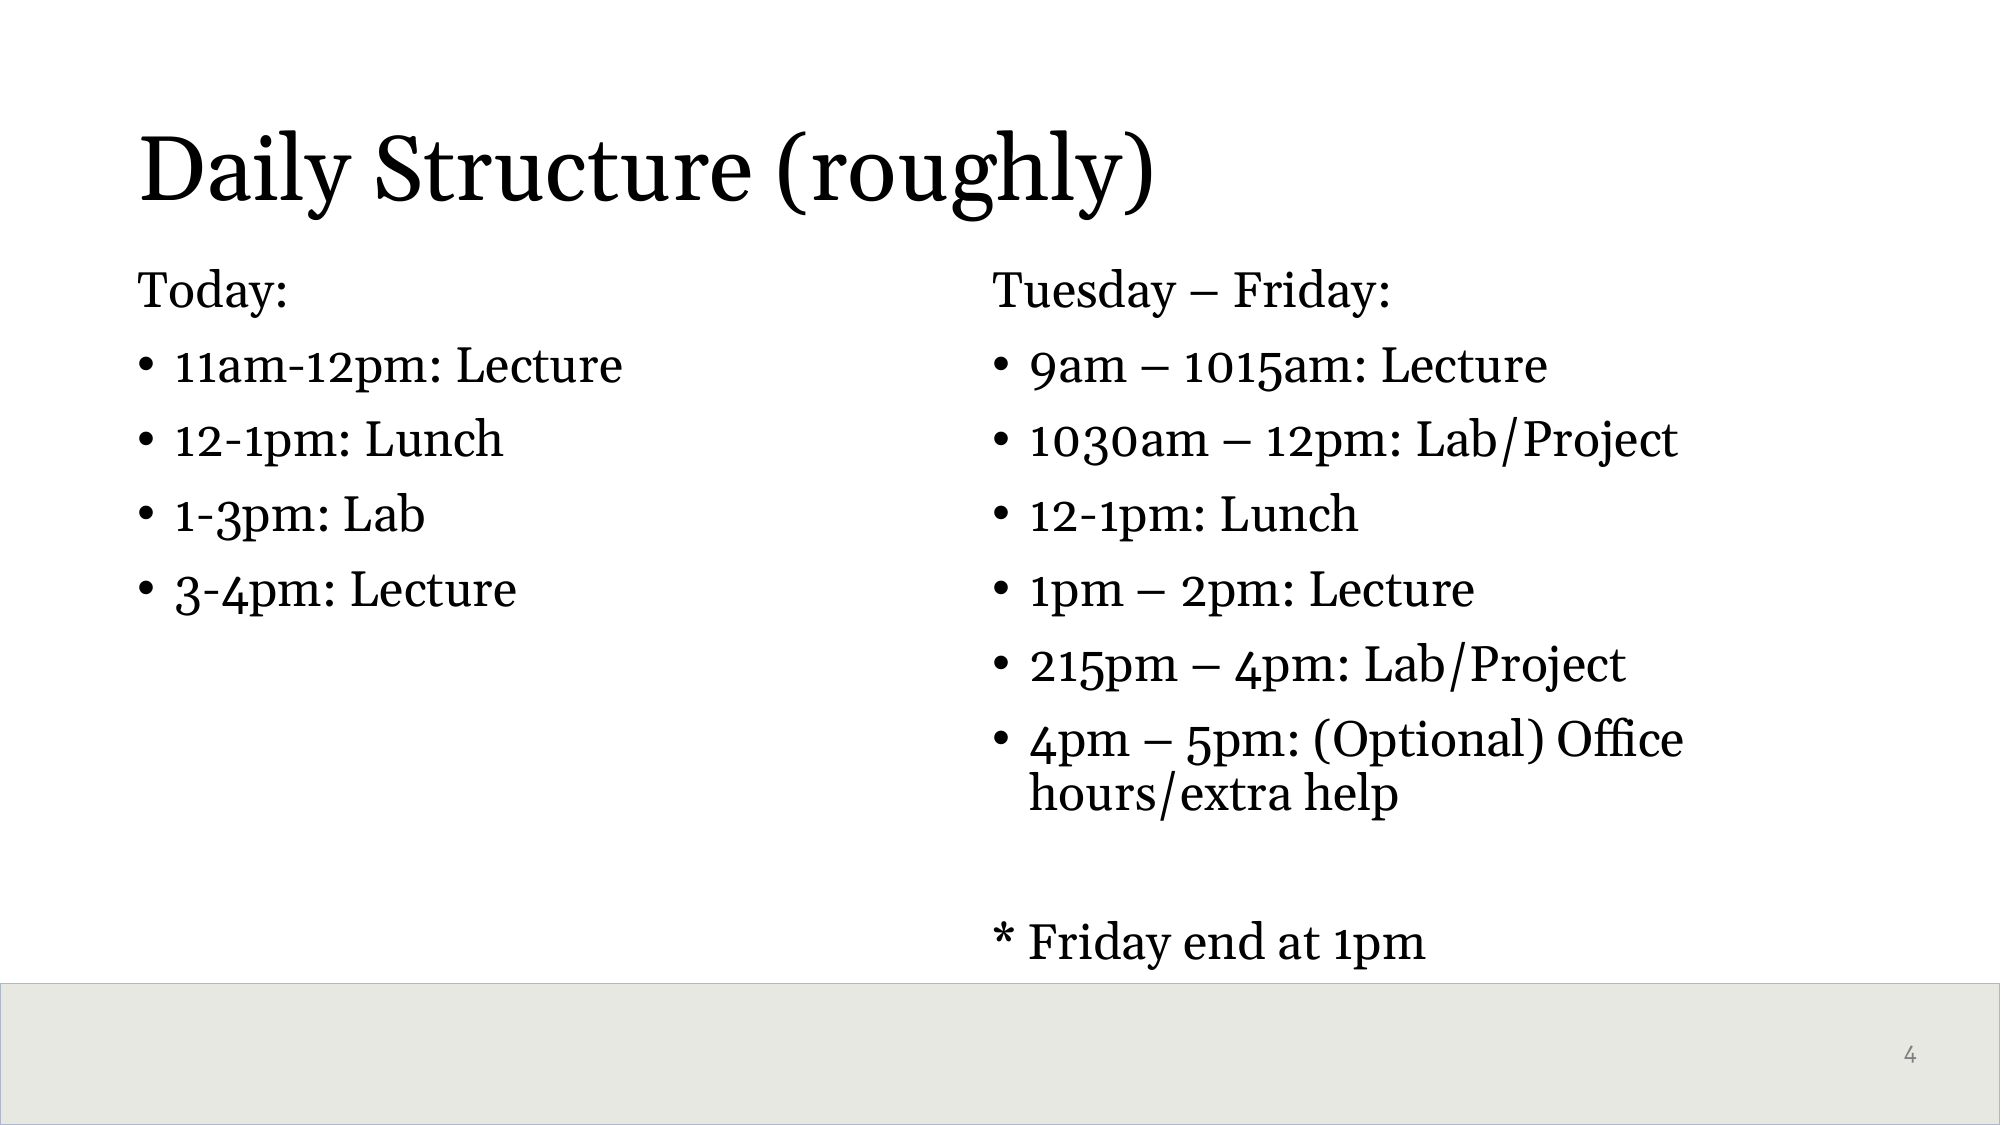

# Daily Structure (roughly)
Today:
11am-12pm: Lecture
12-1pm: Lunch
1-3pm: Lab
3-4pm: Lecture

Tuesday – Friday:
9am – 1015am: Lecture
1030am – 12pm: Lab/Project
12-1pm: Lunch
1pm – 2pm: Lecture
215pm – 4pm: Lab/Project
4pm – 5pm: (Optional) Office hours/extra help

* Friday end at 1pm